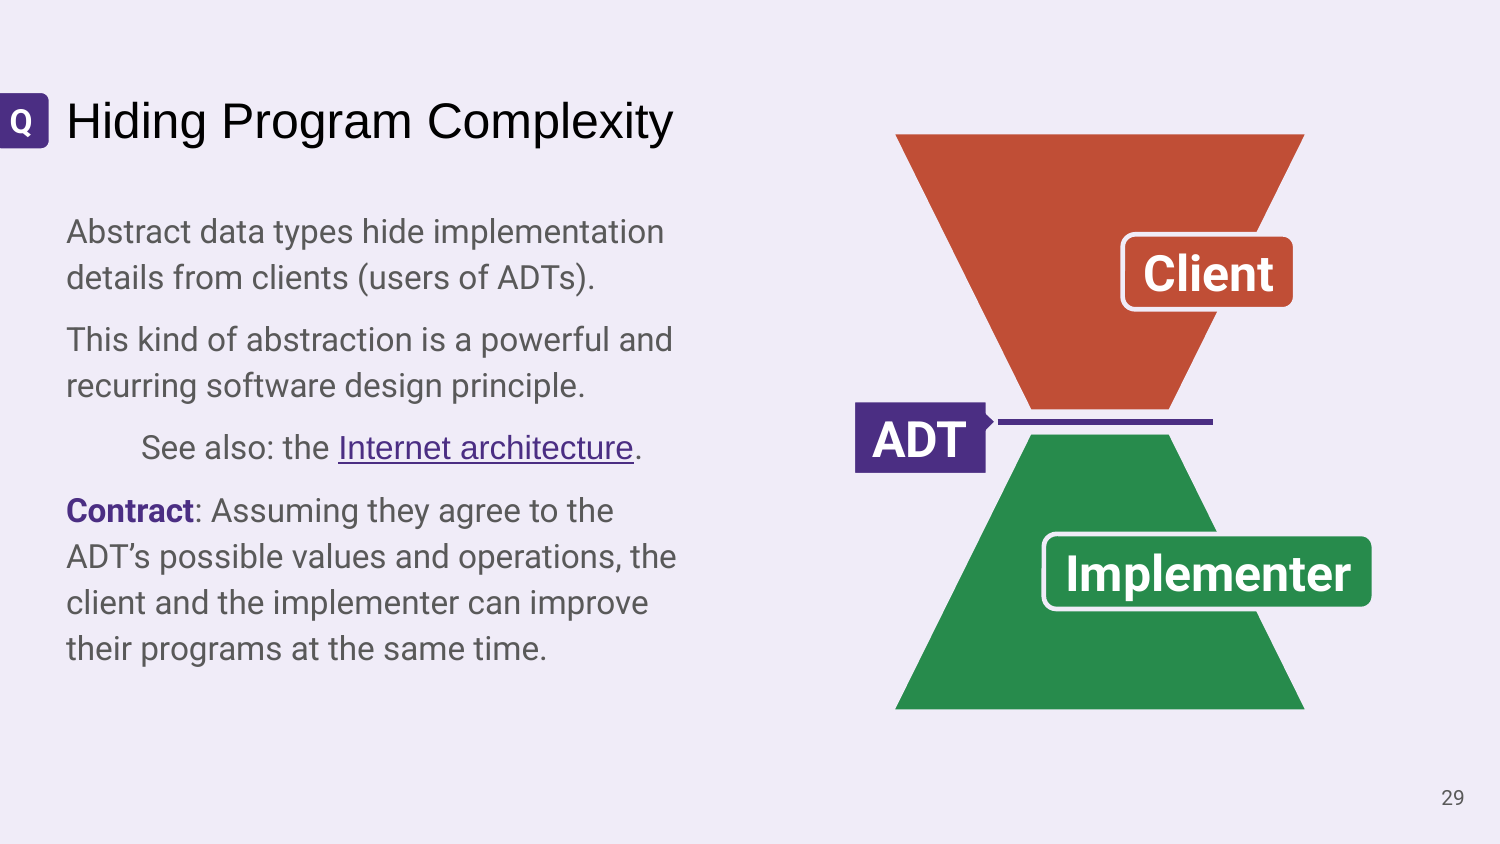

# Hiding Program Complexity
Q

Abstract data types hide implementation details from clients (users of ADTs).
This kind of abstraction is a powerful and recurring software design principle.
See also: the Internet architecture.
Contract: Assuming they agree to the ADT’s possible values and operations, the client and the implementer can improve their programs at the same time.
Client
ADT

Implementer
29